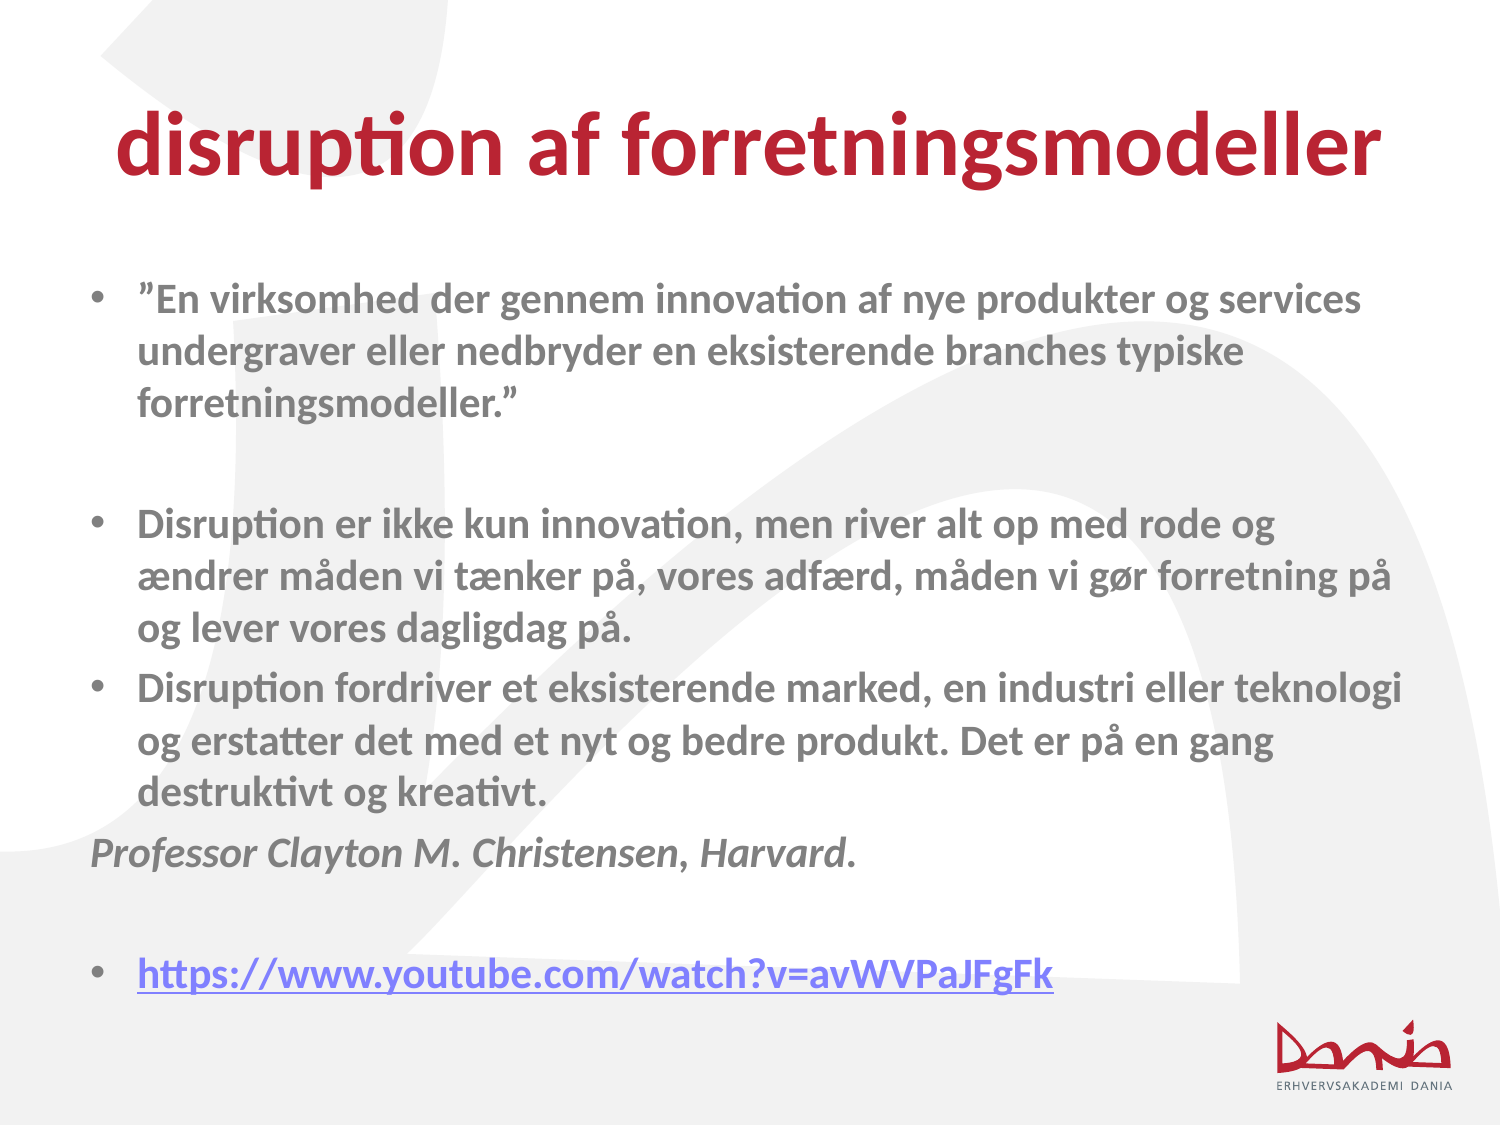

# disruption af forretningsmodeller
”En virksomhed der gennem innovation af nye produkter og services undergraver eller nedbryder en eksisterende branches typiske forretningsmodeller.”

Disruption er ikke kun innovation, men river alt op med rode og ændrer måden vi tænker på, vores adfærd, måden vi gør forretning på og lever vores dagligdag på.
Disruption fordriver et eksisterende marked, en industri eller teknologi og erstatter det med et nyt og bedre produkt. Det er på en gang destruktivt og kreativt.
Professor Clayton M. Christensen, Harvard.

https://www.youtube.com/watch?v=avWVPaJFgFk